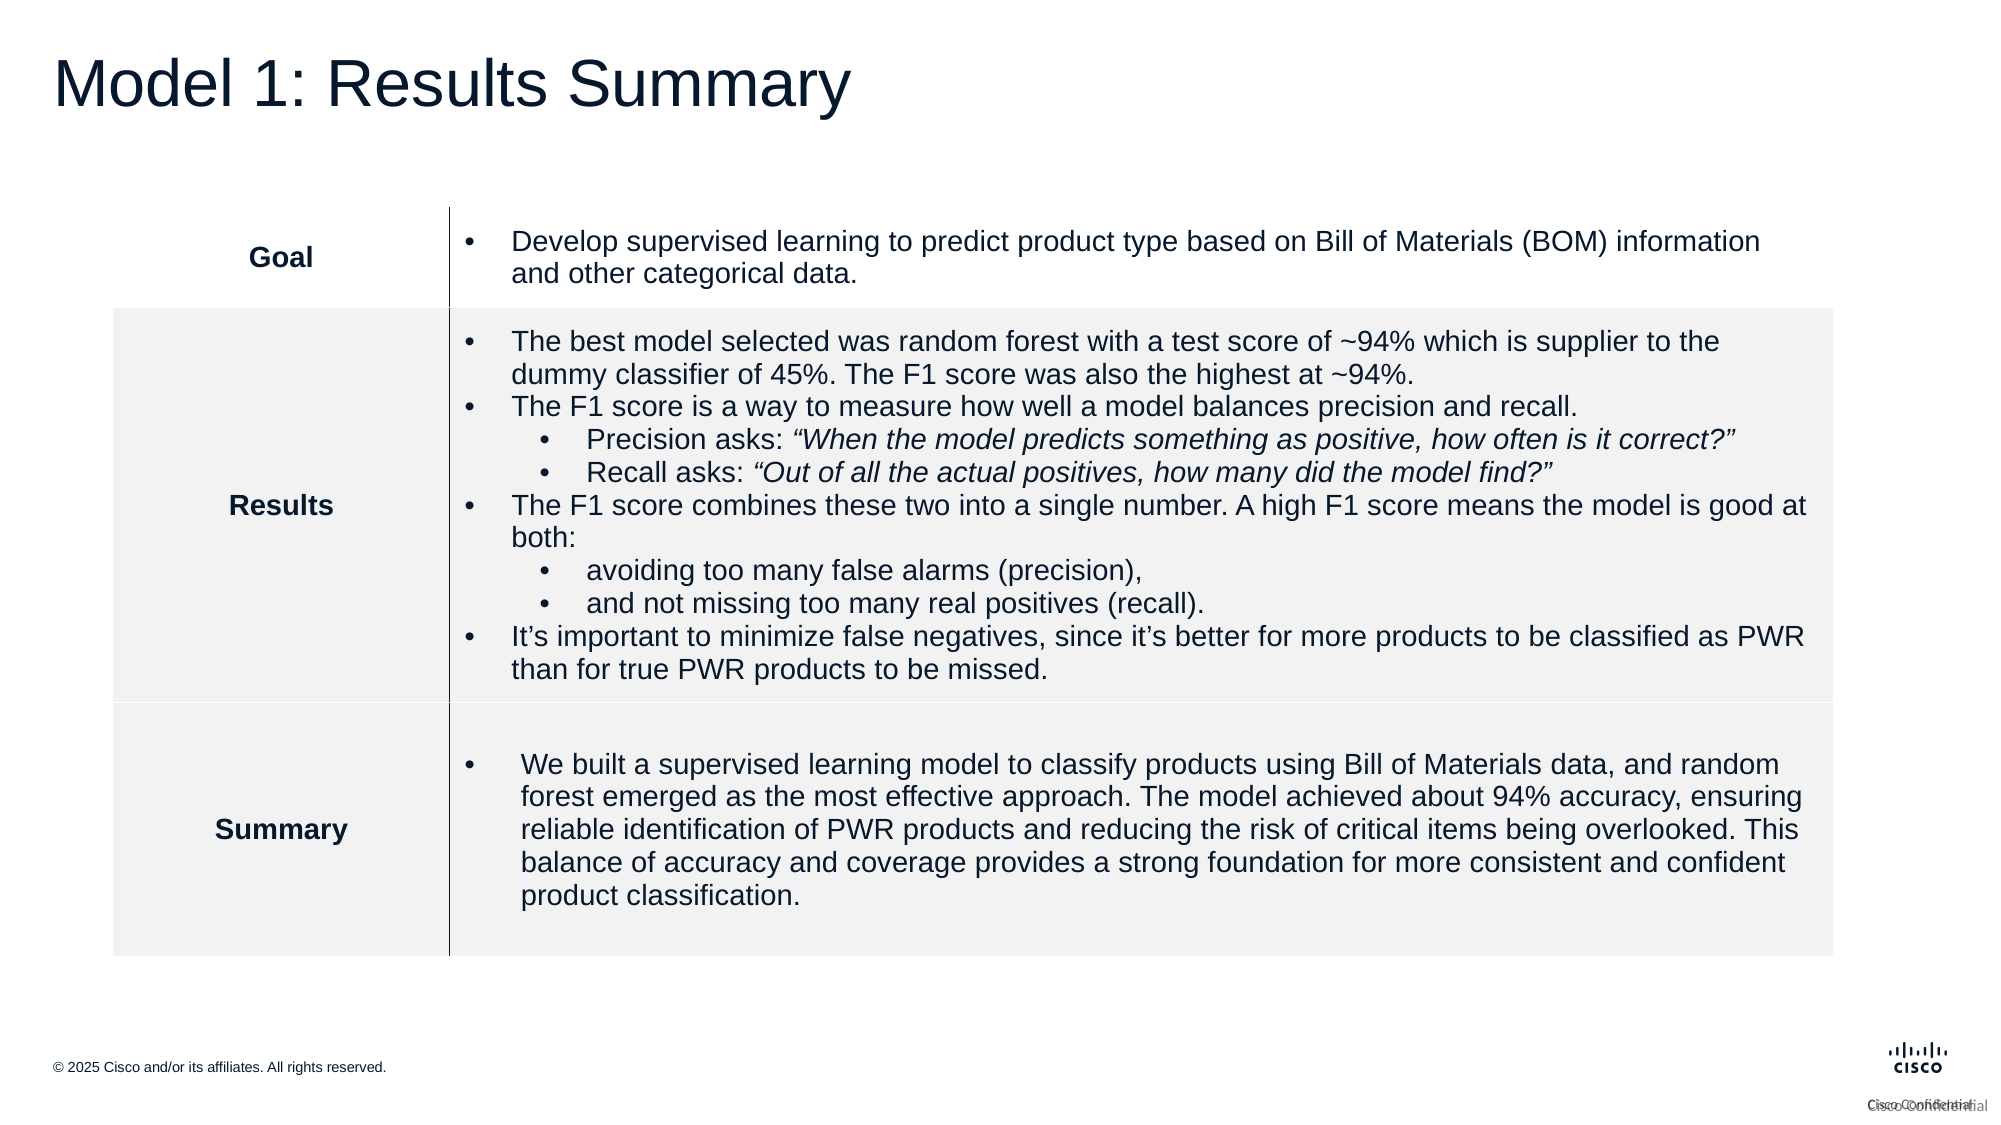

# Model 1: Results Summary
| Goal | Develop supervised learning to predict product type based on Bill of Materials (BOM) information and other categorical data. |
| --- | --- |
| Results | The best model selected was random forest with a test score of ~94% which is supplier to the dummy classifier of 45%. The F1 score was also the highest at ~94%. The F1 score is a way to measure how well a model balances precision and recall. Precision asks: “When the model predicts something as positive, how often is it correct?” Recall asks: “Out of all the actual positives, how many did the model find?” The F1 score combines these two into a single number. A high F1 score means the model is good at both: avoiding too many false alarms (precision), and not missing too many real positives (recall). It’s important to minimize false negatives, since it’s better for more products to be classified as PWR than for true PWR products to be missed. |
| Summary | We built a supervised learning model to classify products using Bill of Materials data, and random forest emerged as the most effective approach. The model achieved about 94% accuracy, ensuring reliable identification of PWR products and reducing the risk of critical items being overlooked. This balance of accuracy and coverage provides a strong foundation for more consistent and confident product classification. |